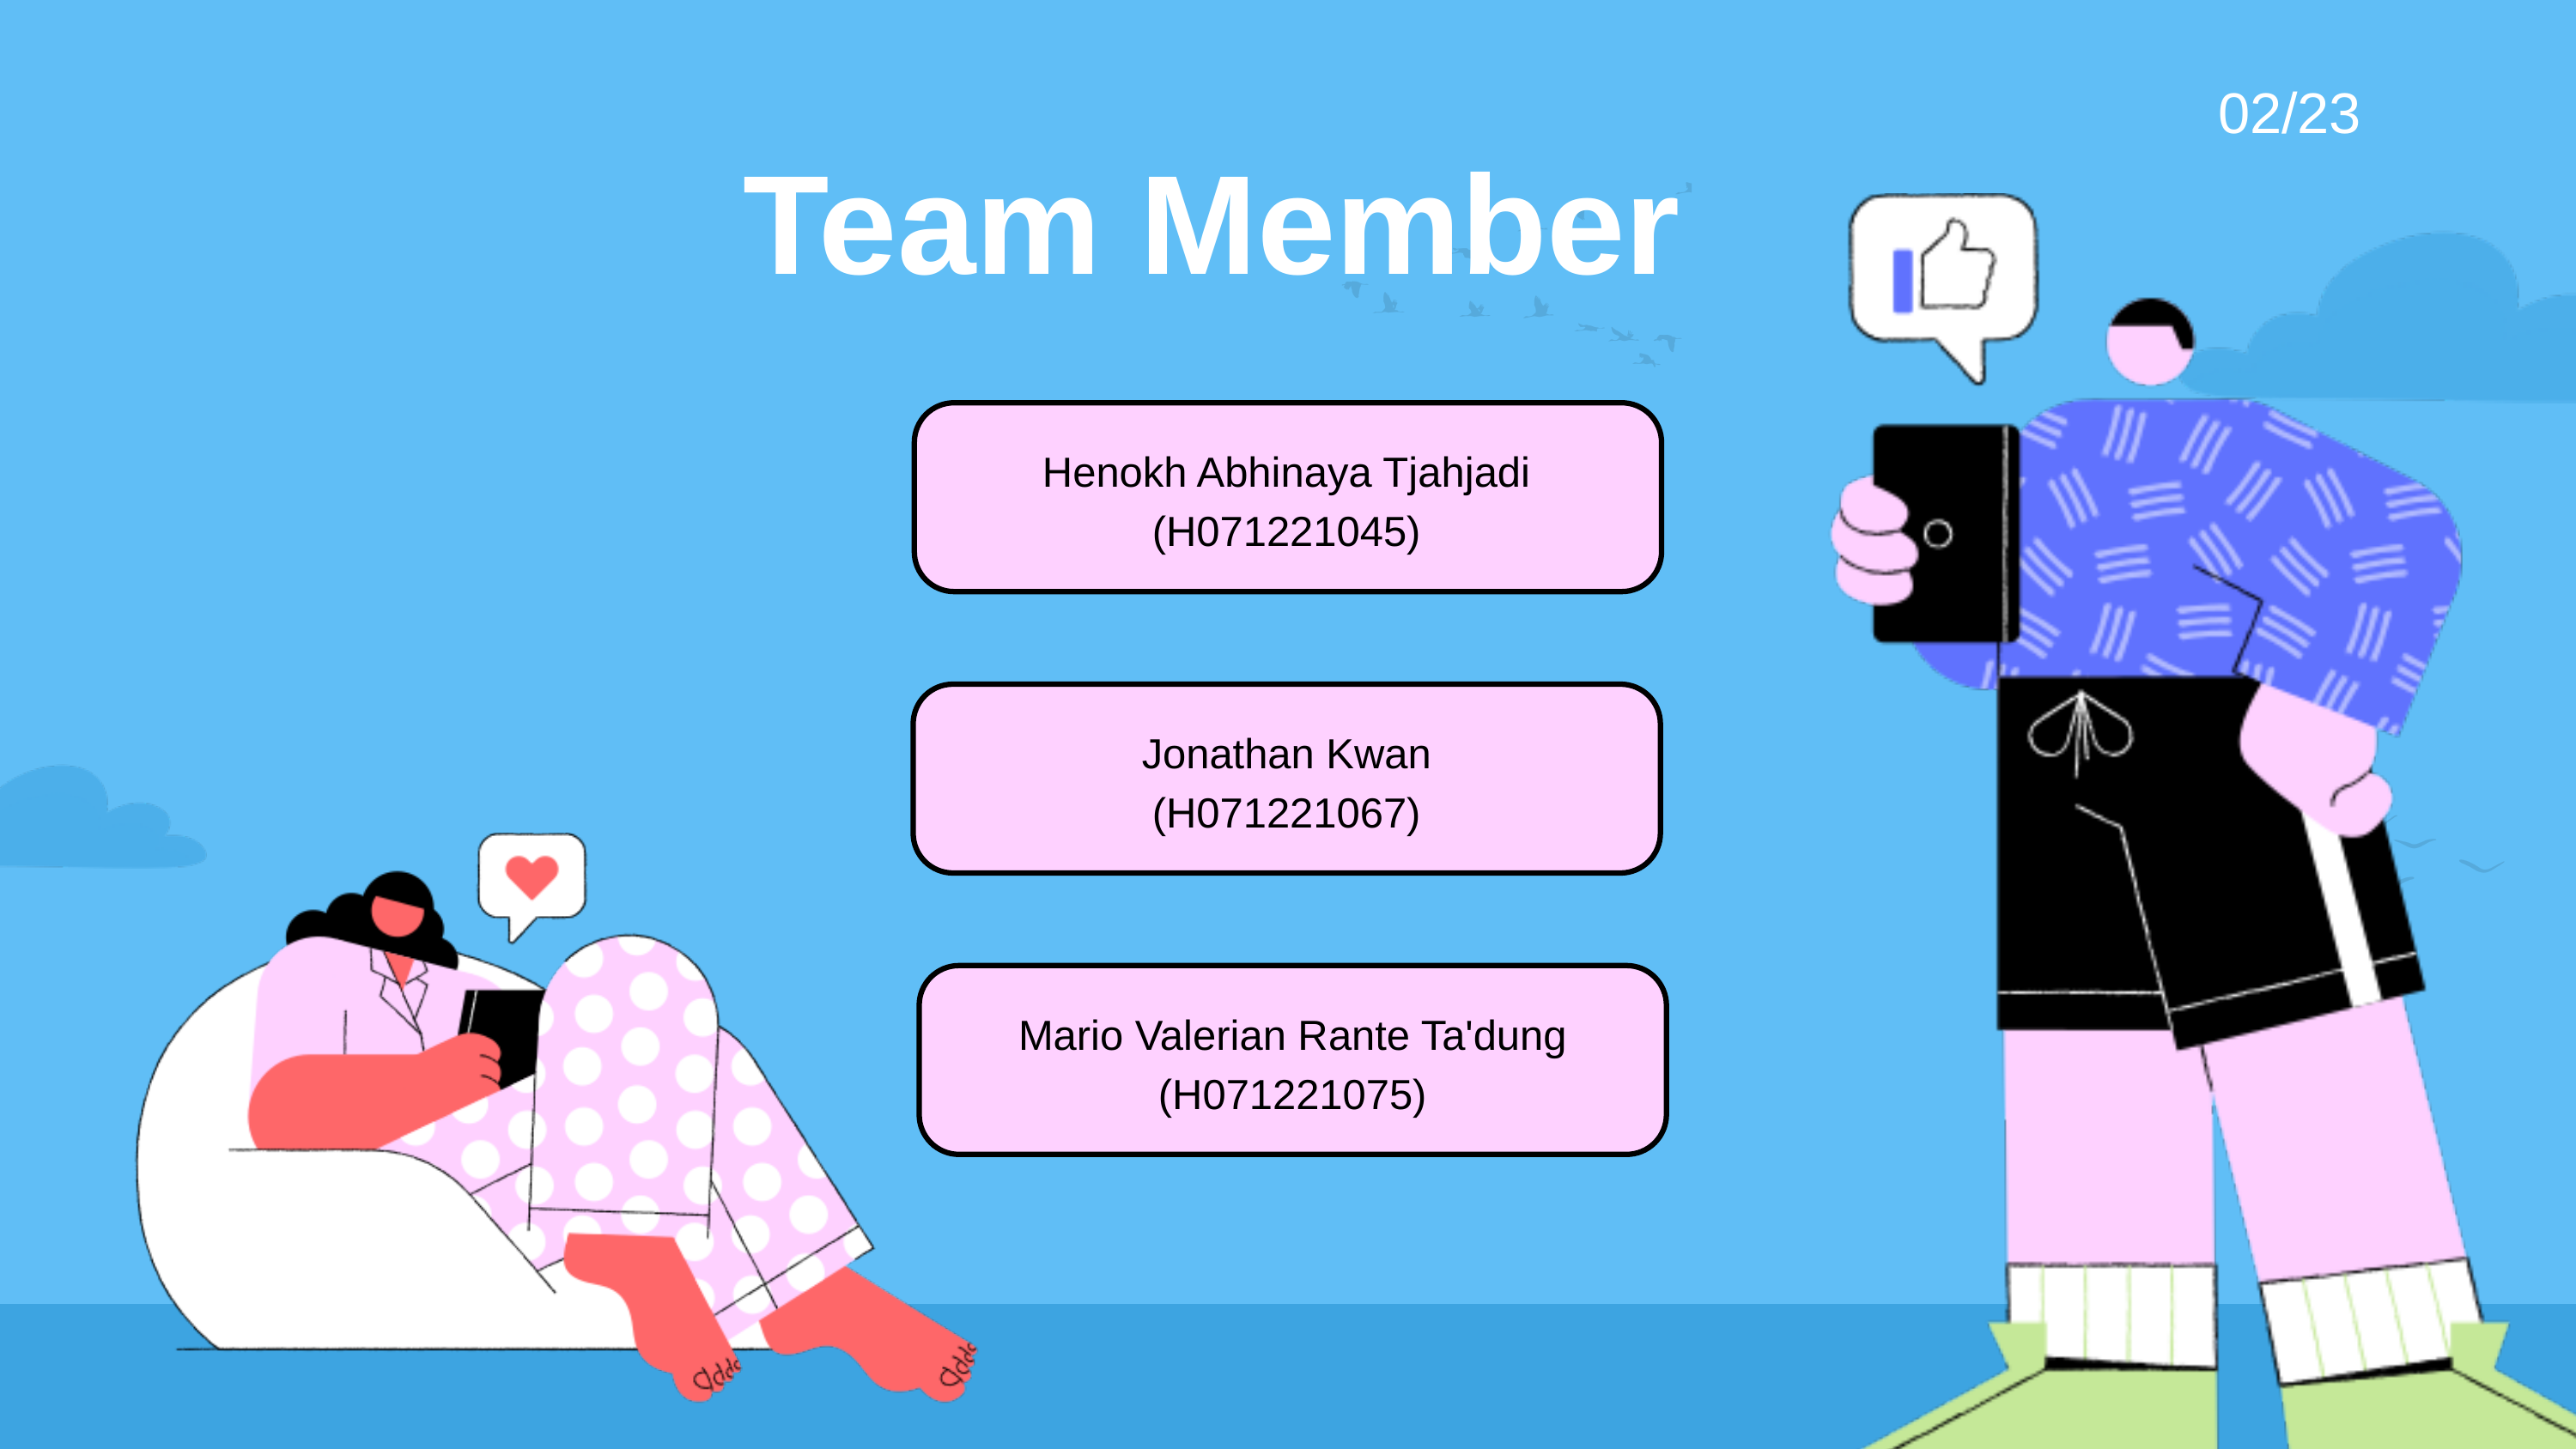

02/23
Team Member

Henokh Abhinaya Tjahjadi (H071221045)

Jonathan Kwan
(H071221067)

Mario Valerian Rante Ta'dung (H071221075)